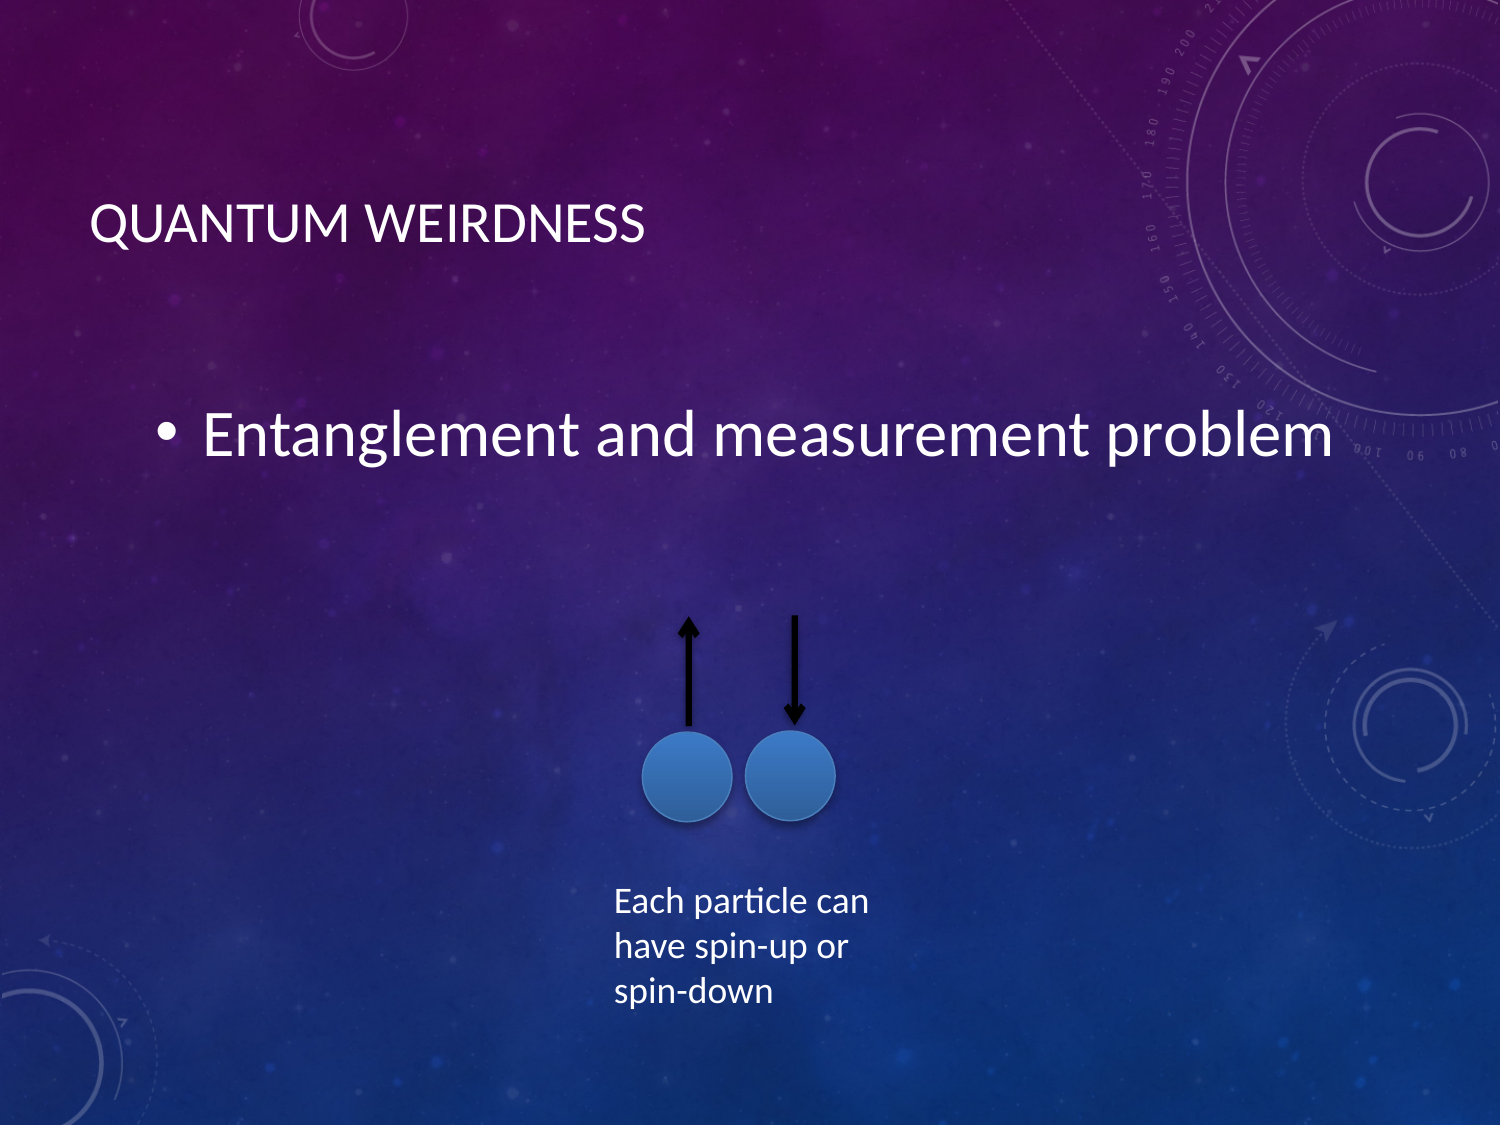

Quantum Weirdness
Entanglement and measurement problem

Each particle can have spin-up or spin-down